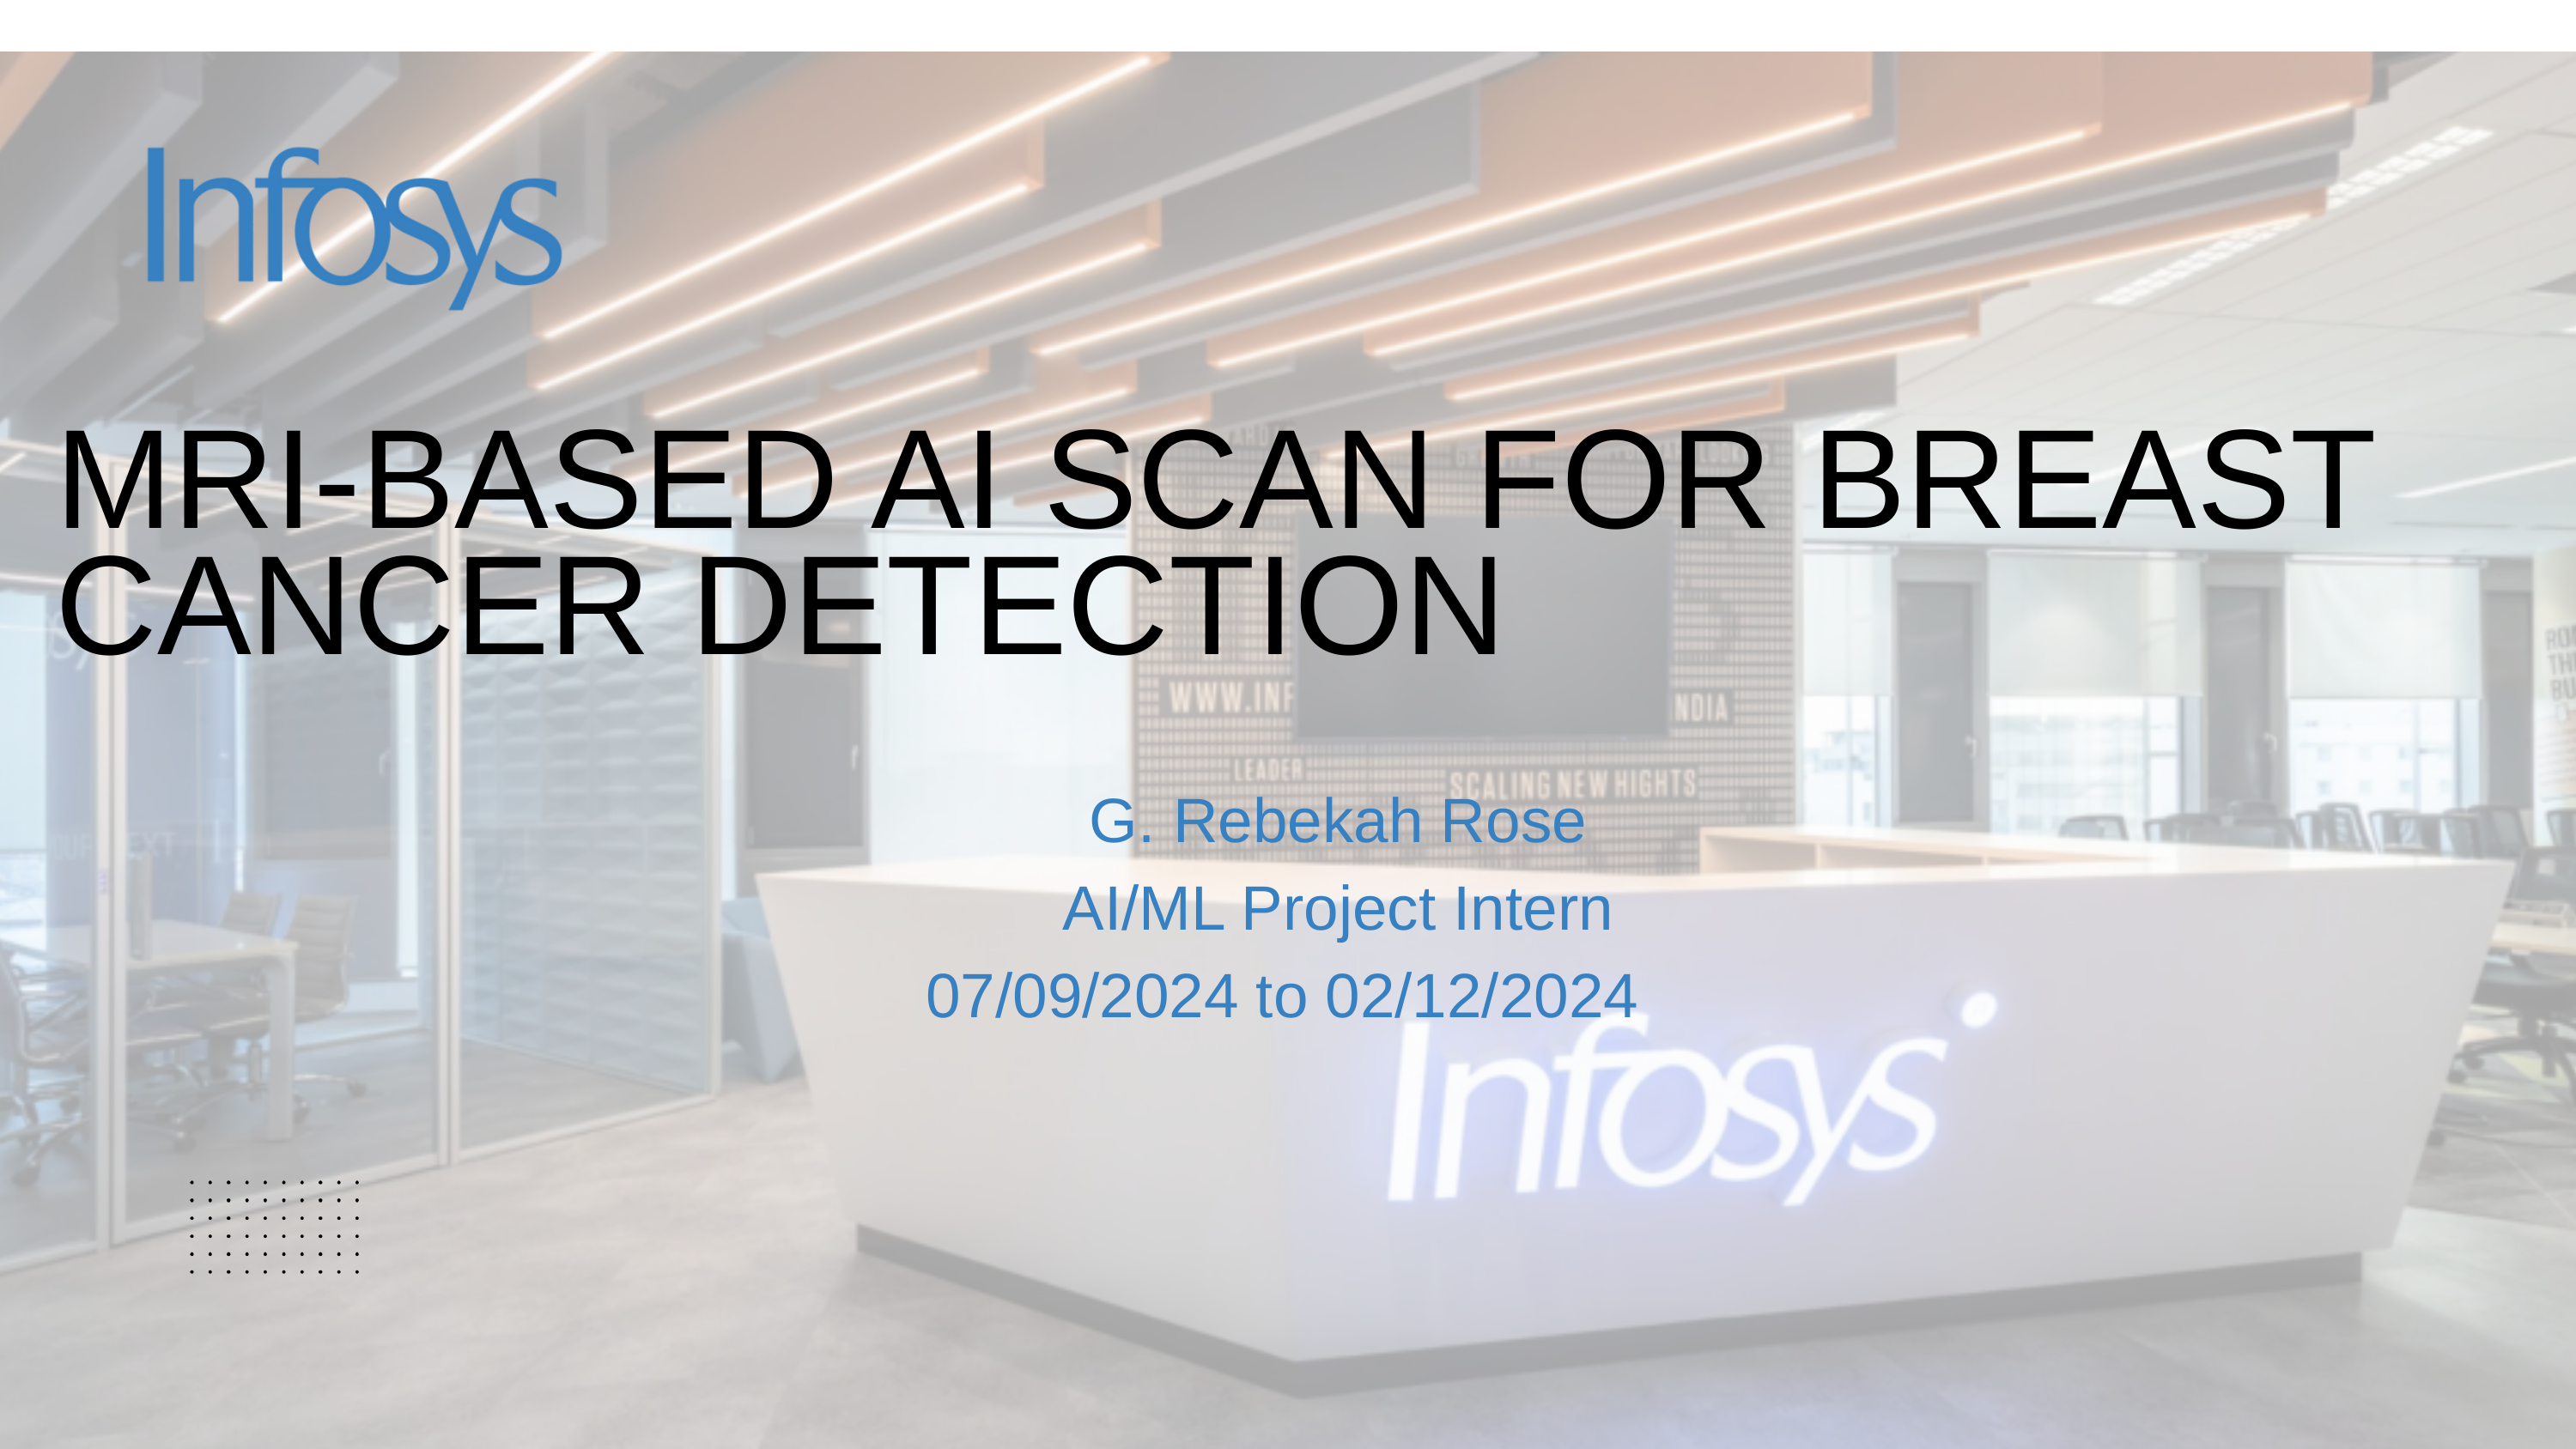

MRI-BASED AI SCAN FOR BREAST CANCER DETECTION
G. Rebekah Rose
AI/ML Project Intern
07/09/2024 to 02/12/2024